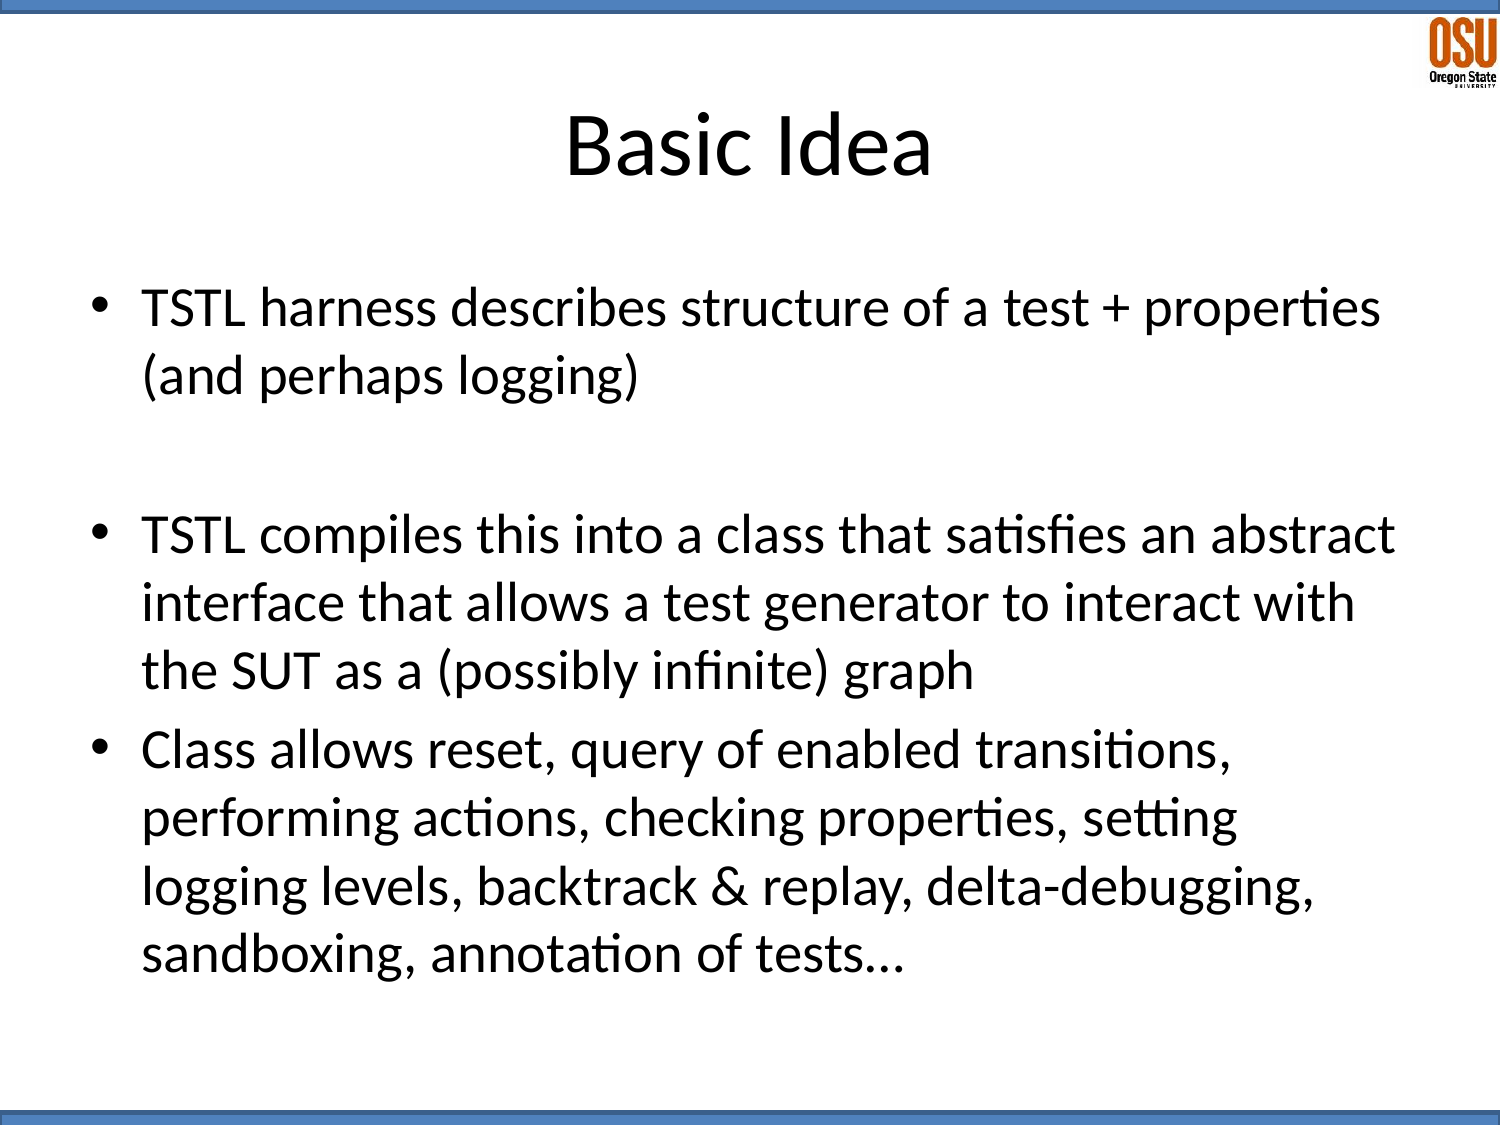

# Basic Idea
TSTL harness describes structure of a test + properties (and perhaps logging)

TSTL compiles this into a class that satisfies an abstract interface that allows a test generator to interact with the SUT as a (possibly infinite) graph
Class allows reset, query of enabled transitions, performing actions, checking properties, setting logging levels, backtrack & replay, delta-debugging, sandboxing, annotation of tests…